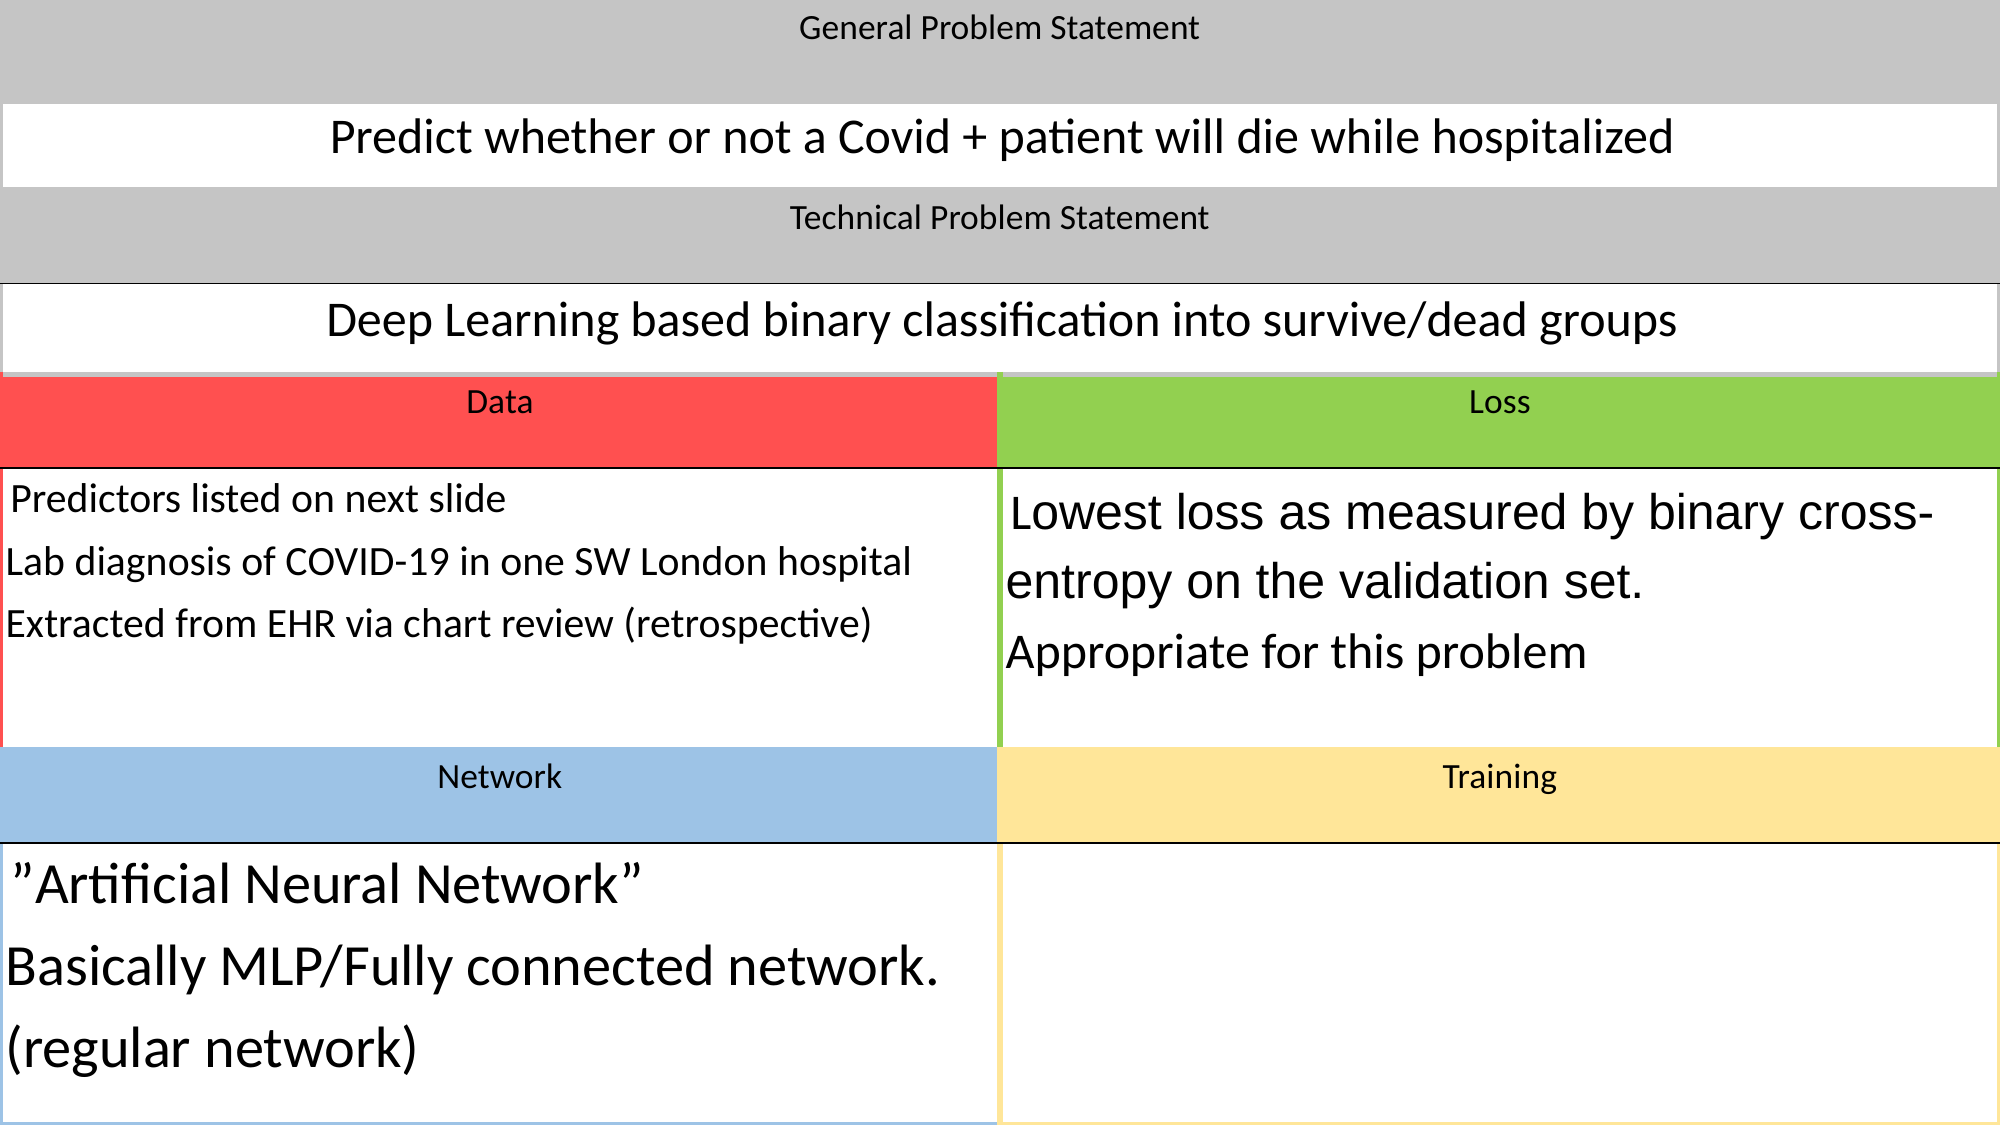

| General Problem Statement |  |
| --- | --- |
| Predict whether or not a Covid + patient will die while hospitalized |  |
| Technical Problem Statement |  |
| Deep Learning based binary classification into survive/dead groups |  |
| Data | Loss |
| Predictors listed on next slide Lab diagnosis of COVID-19 in one SW London hospital Extracted from EHR via chart review (retrospective) | Lowest loss as measured by binary cross-entropy on the validation set. Appropriate for this problem |
| Network | Training |
| ”Artificial Neural Network” Basically MLP/Fully connected network. (regular network) |  |